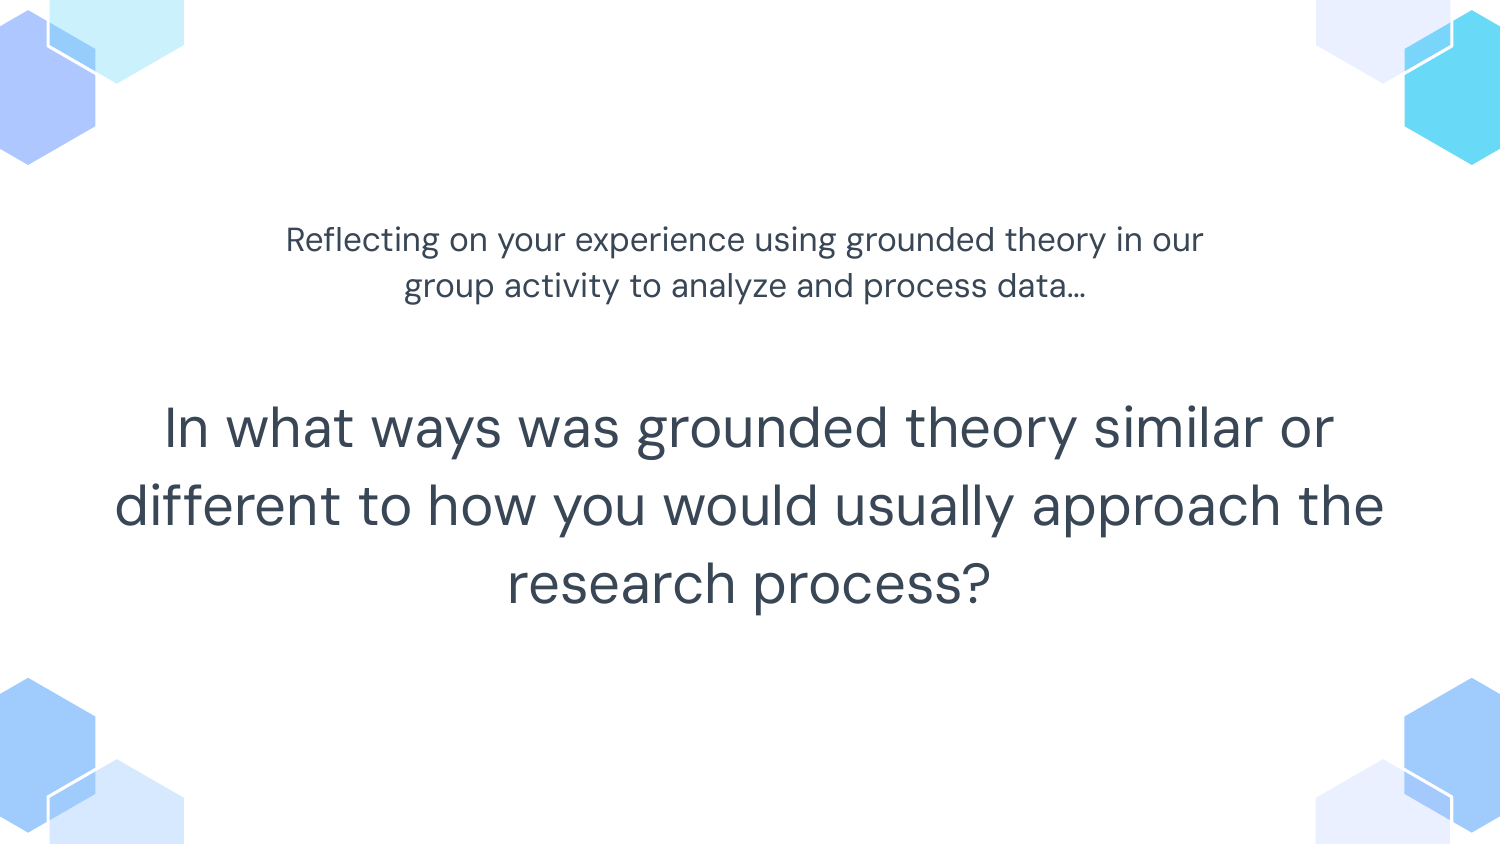

Reflecting on your experience using grounded theory in our
group activity to analyze and process data…

In what ways was grounded theory similar or different to how you would usually approach the research process?